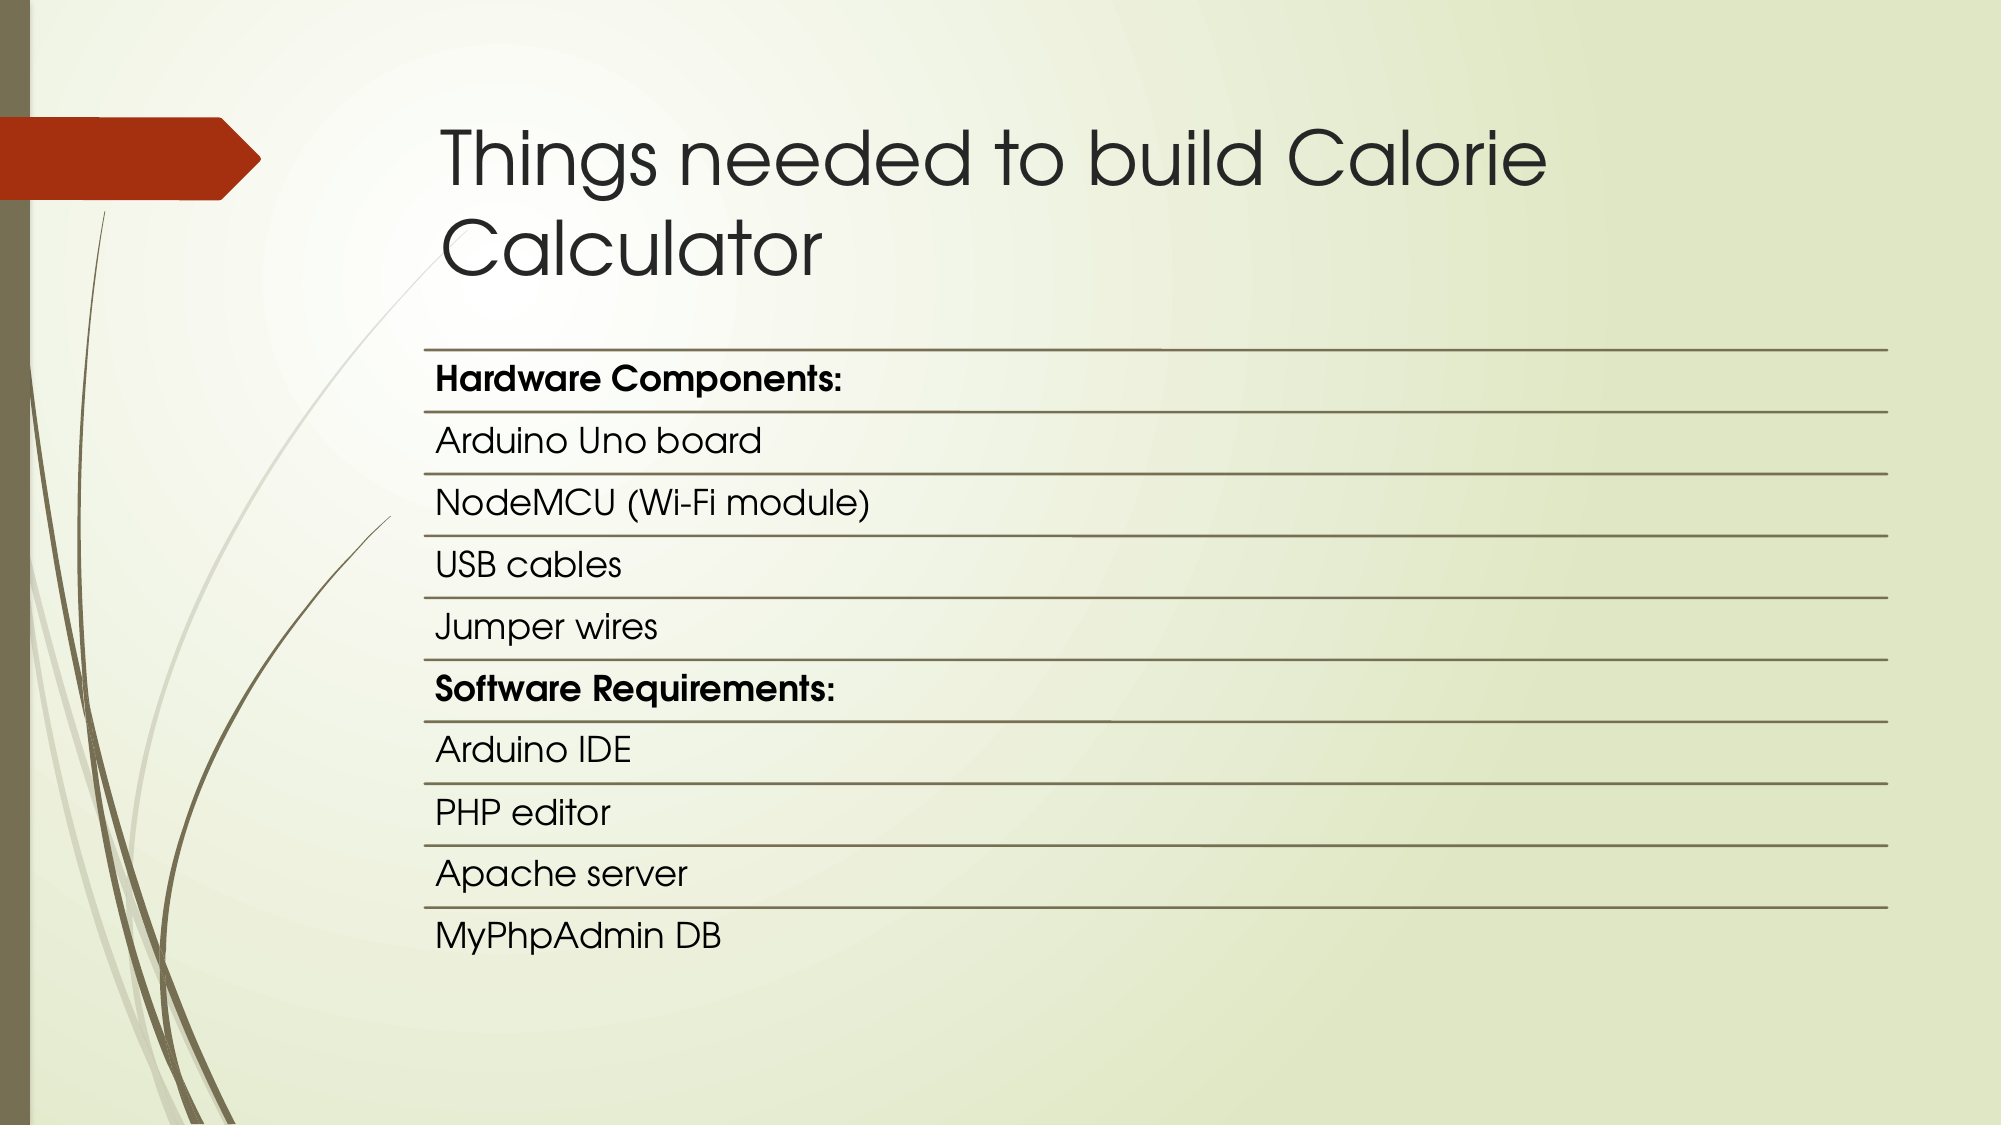

# Things needed to build Calorie Calculator

Hardware Components:
Arduino Uno board
NodeMCU (Wi-Fi module)
USB cables
Jumper wires
Software Requirements:
Arduino IDE
PHP editor
Apache server
MyPhpAdmin DB